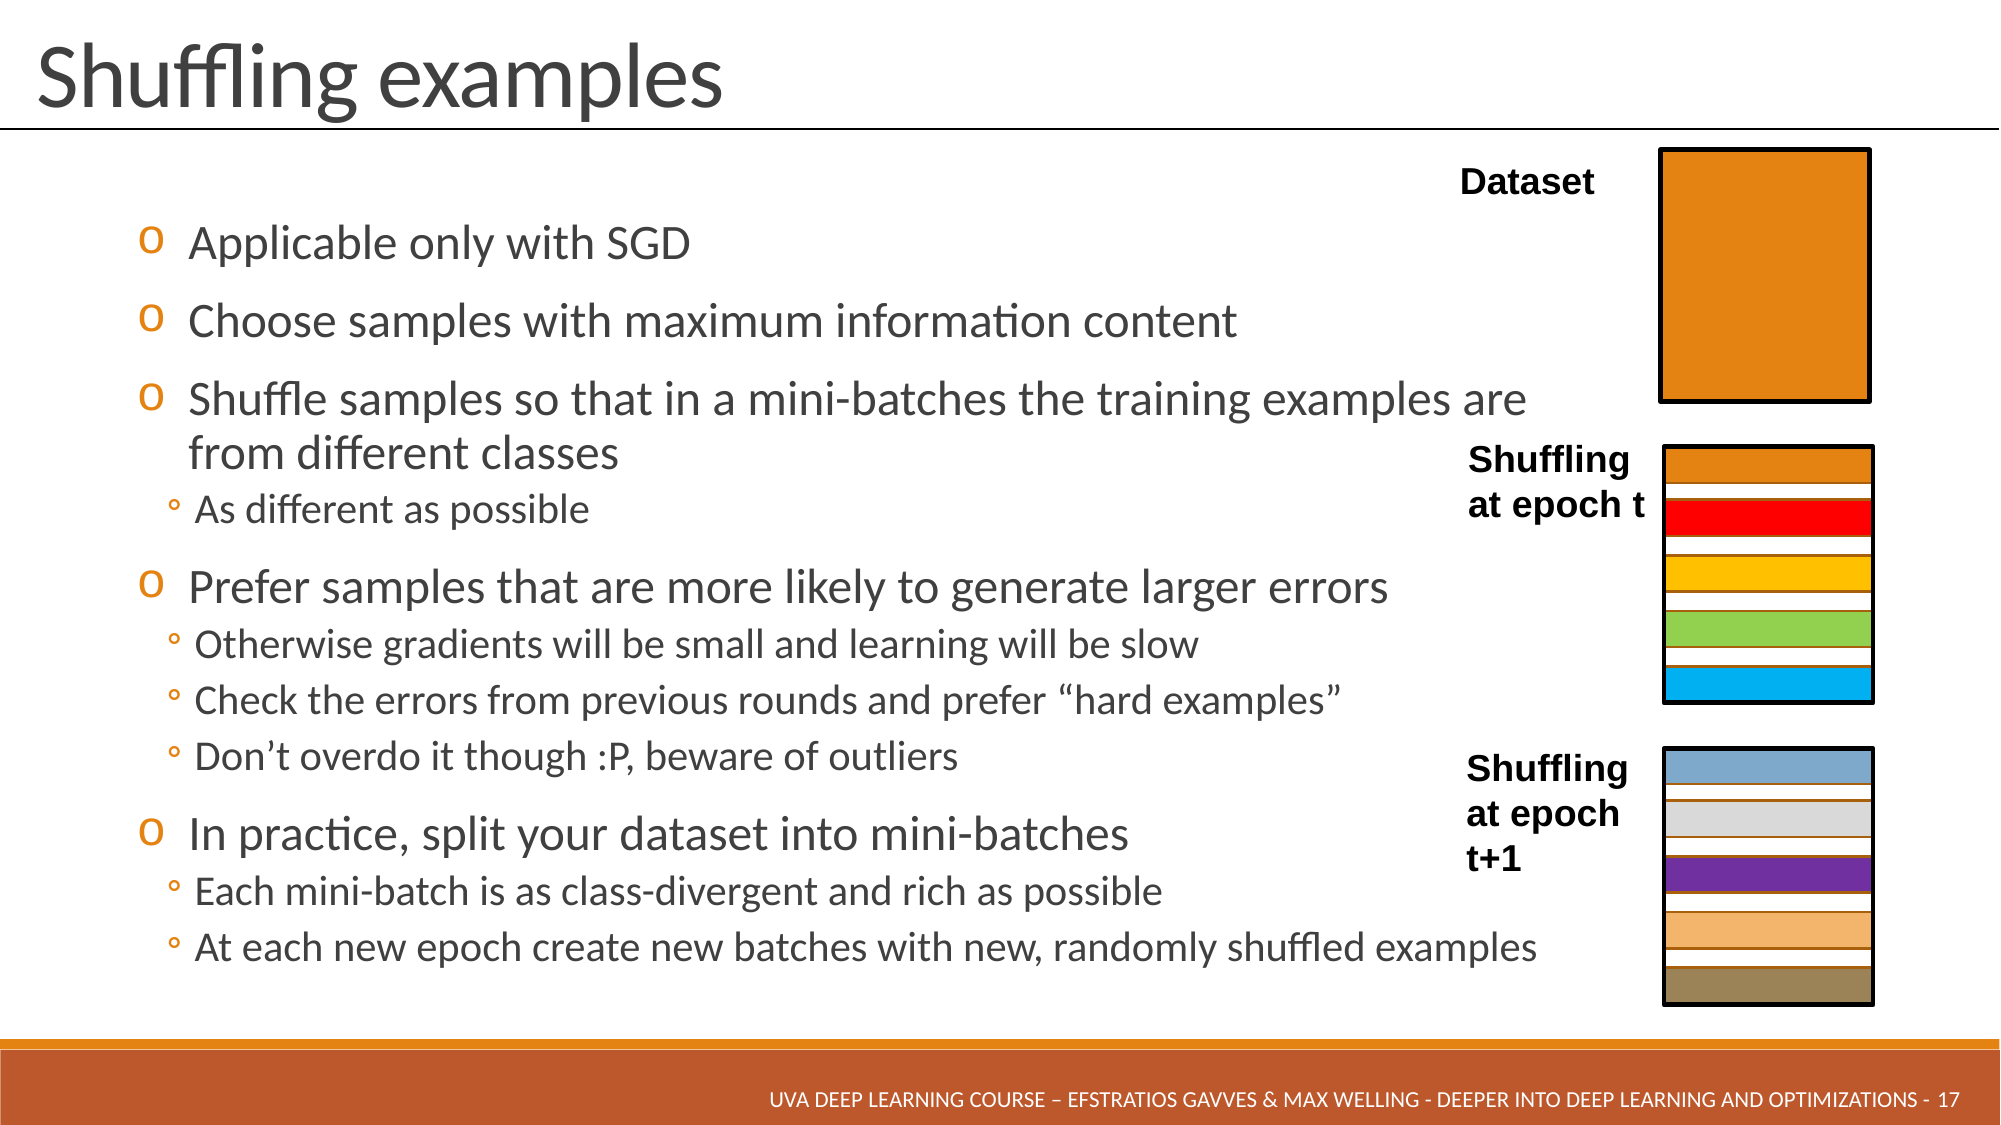

# Shuffling examples
Dataset

Applicable only with SGD
Choose samples with maximum information content
Shuffle samples so that in a mini-batches the training examples are from different classes
As different as possible
Prefer samples that are more likely to generate larger errors
Otherwise gradients will be small and learning will be slow
Check the errors from previous rounds and prefer “hard examples”
Don’t overdo it though :P, beware of outliers
In practice, split your dataset into mini-batches
Each mini-batch is as class-divergent and rich as possible
At each new epoch create new batches with new, randomly shuffled examples
Shuffling at epoch t

Shuffling at epoch t+1